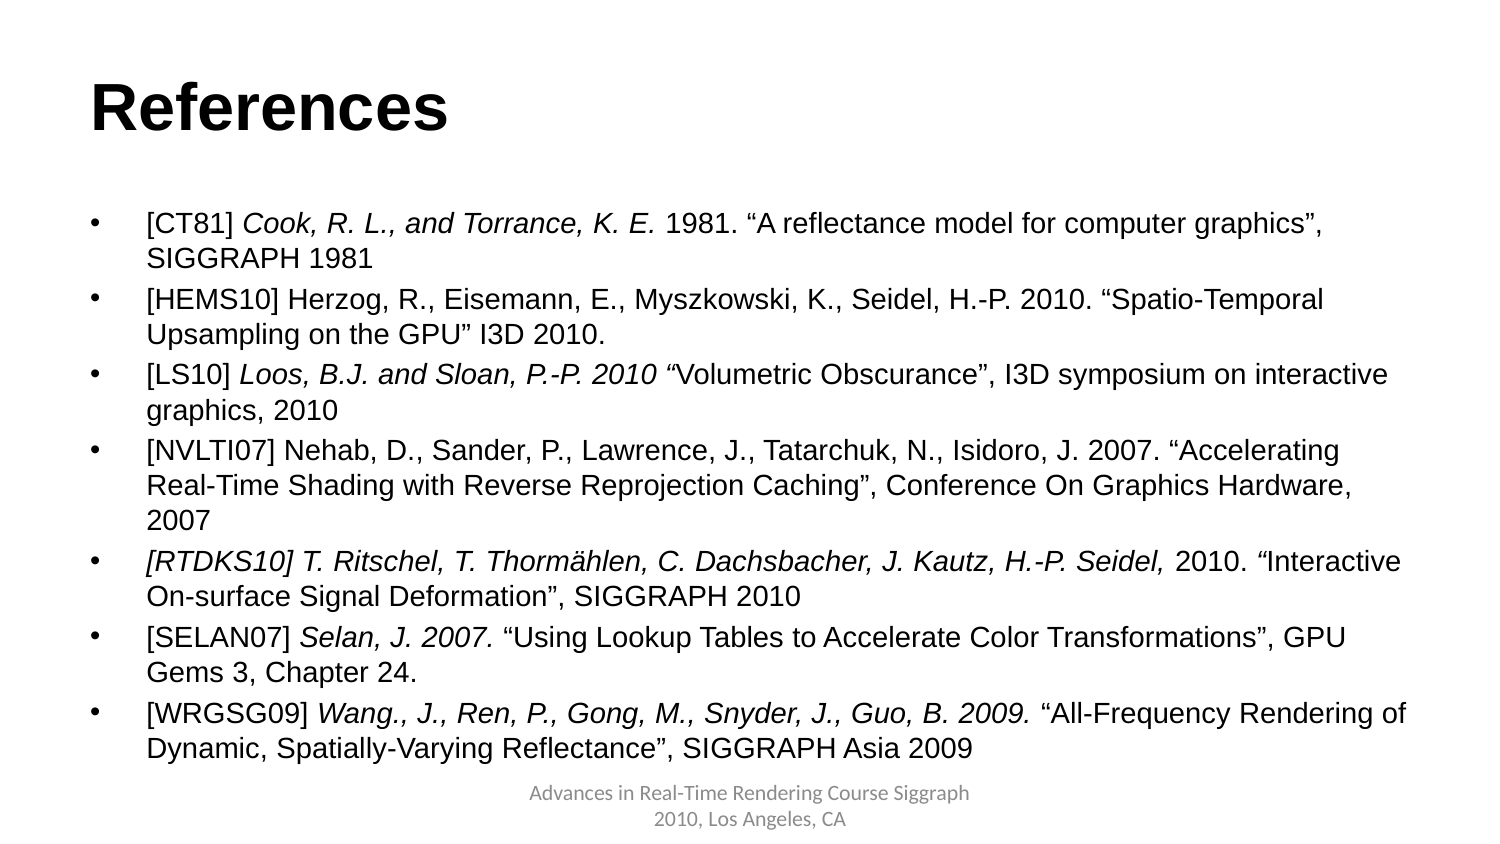

# References
[CT81] Cook, R. L., and Torrance, K. E. 1981. “A reflectance model for computer graphics”, SIGGRAPH 1981
[HEMS10] Herzog, R., Eisemann, E., Myszkowski, K., Seidel, H.-P. 2010. “Spatio-Temporal Upsampling on the GPU” I3D 2010.
[LS10] Loos, B.J. and Sloan, P.-P. 2010 “Volumetric Obscurance”, I3D symposium on interactive graphics, 2010
[NVLTI07] Nehab, D., Sander, P., Lawrence, J., Tatarchuk, N., Isidoro, J. 2007. “Accelerating Real-Time Shading with Reverse Reprojection Caching”, Conference On Graphics Hardware, 2007
[RTDKS10] T. Ritschel, T. Thormählen, C. Dachsbacher, J. Kautz, H.-P. Seidel, 2010. “Interactive On-surface Signal Deformation”, SIGGRAPH 2010
[SELAN07] Selan, J. 2007. “Using Lookup Tables to Accelerate Color Transformations”, GPU Gems 3, Chapter 24.
[WRGSG09] Wang., J., Ren, P., Gong, M., Snyder, J., Guo, B. 2009. “All-Frequency Rendering of Dynamic, Spatially-Varying Reflectance”, SIGGRAPH Asia 2009
Advances in Real-Time Rendering Course Siggraph 2010, Los Angeles, CA